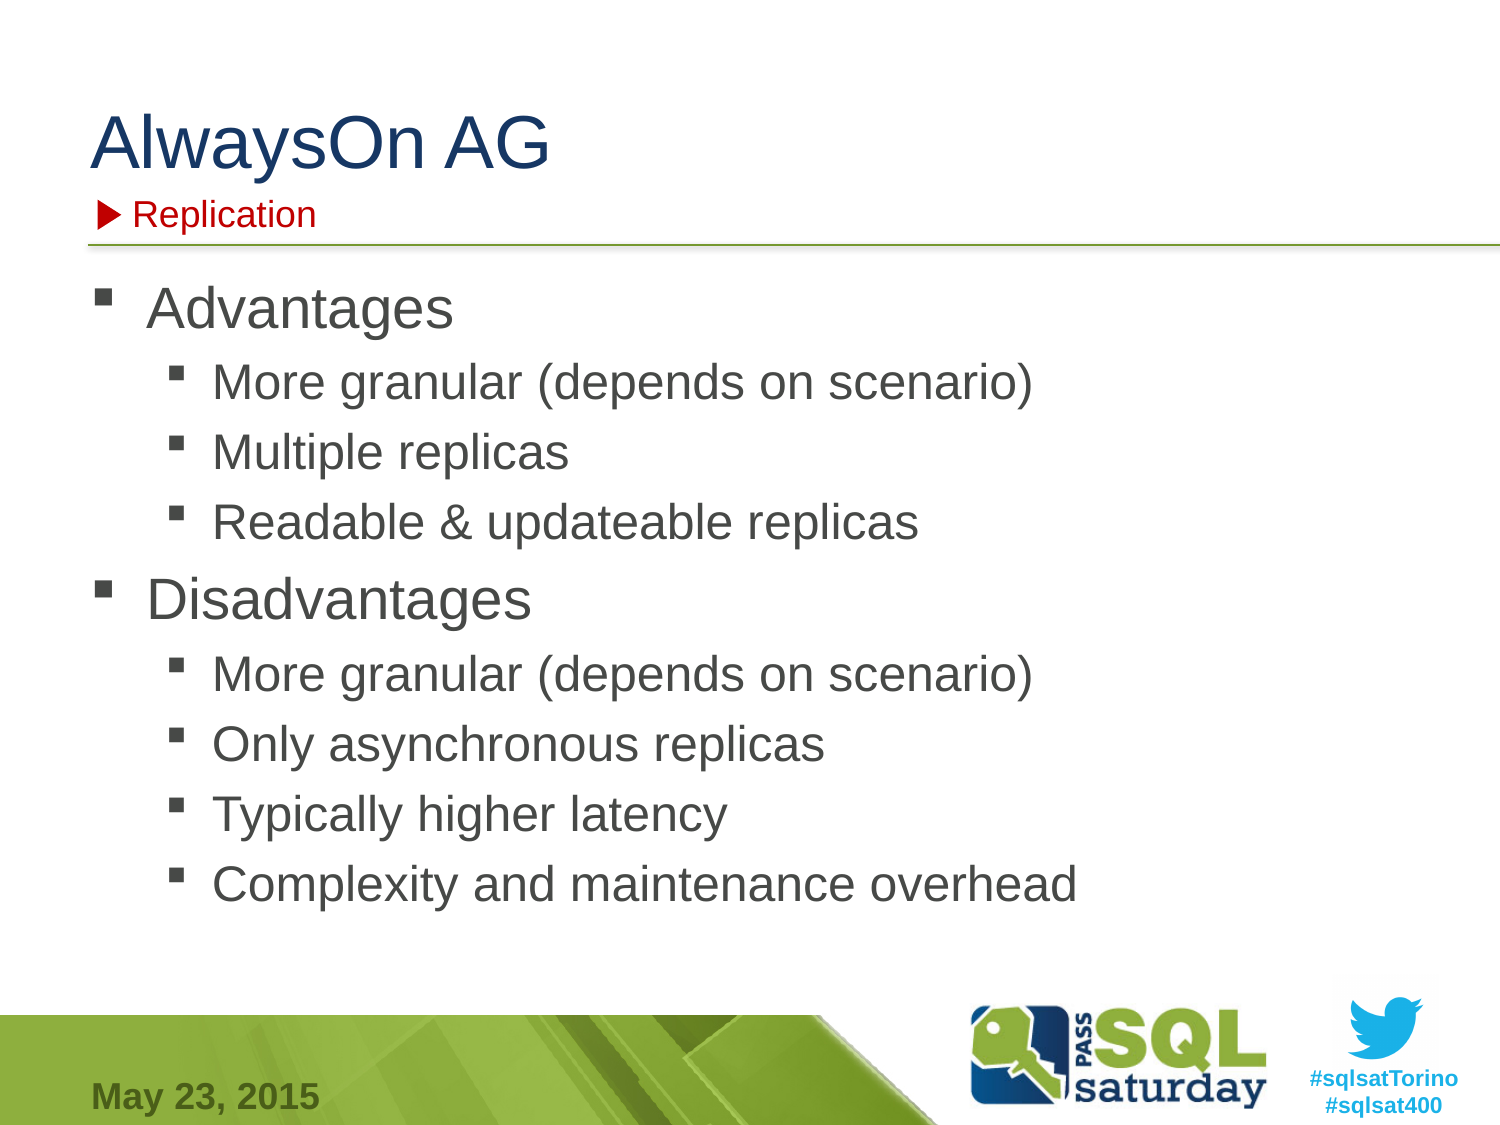

# AlwaysOn AG
Replication
Advantages
More granular (depends on scenario)
Multiple replicas
Readable & updateable replicas
Disadvantages
More granular (depends on scenario)
Only asynchronous replicas
Typically higher latency
Complexity and maintenance overhead